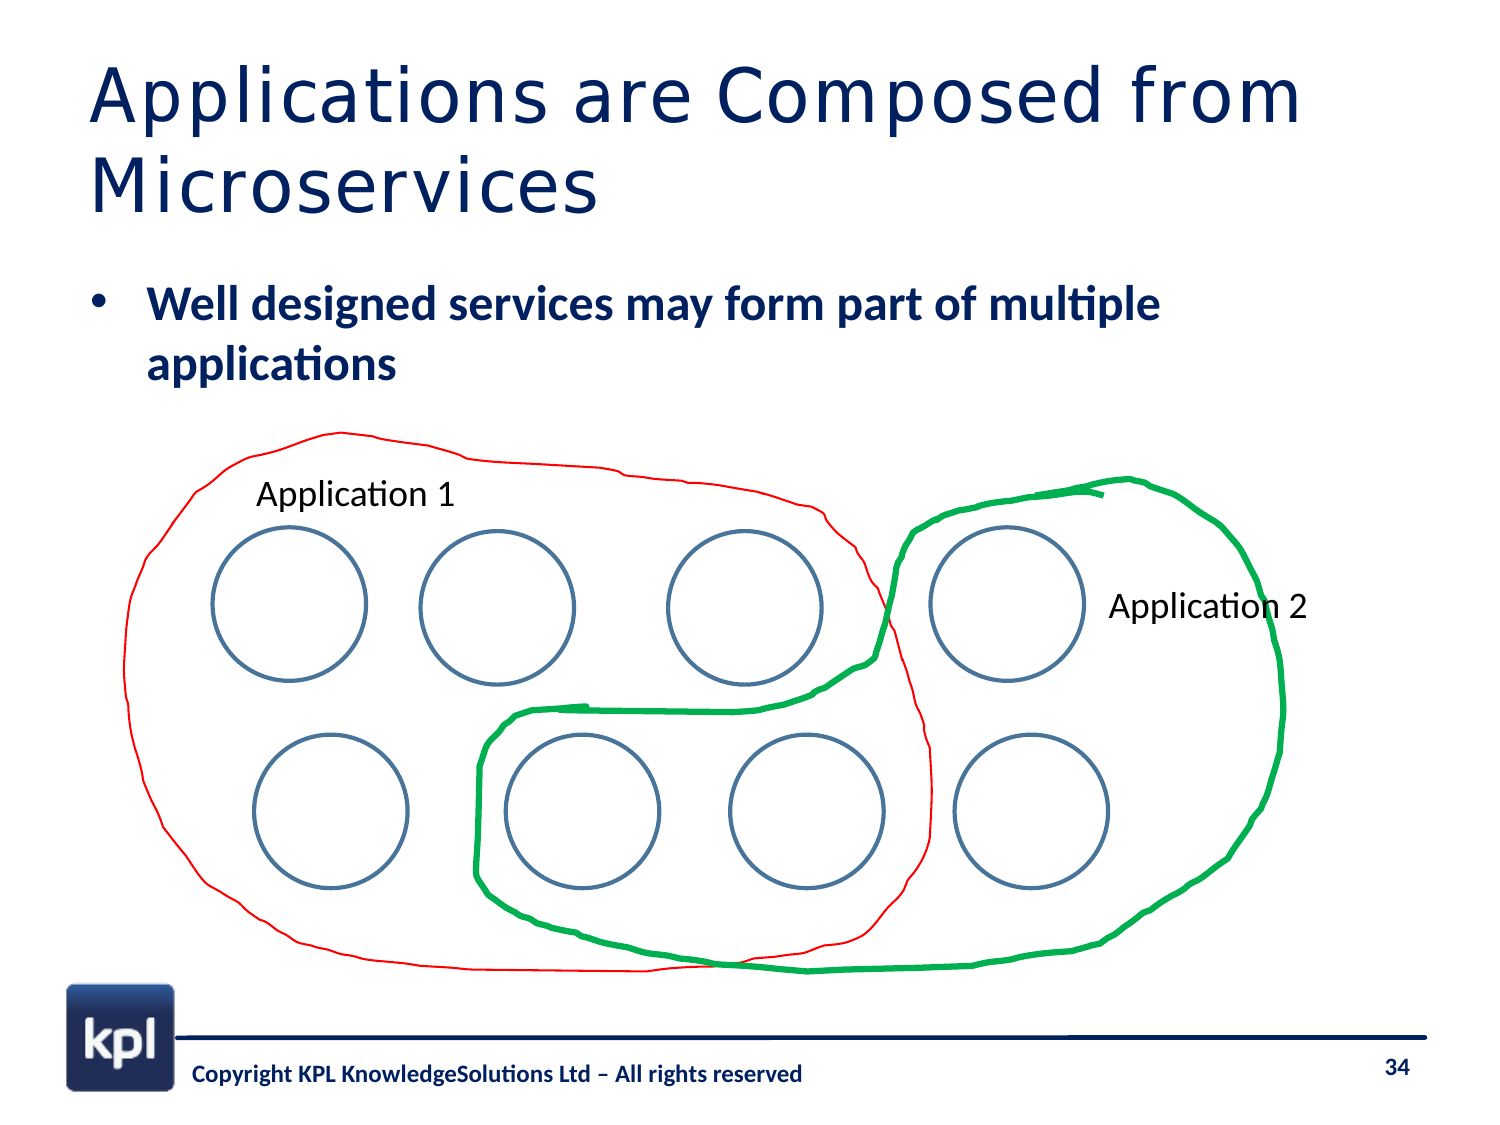

# Applications are Composed from Microservices
Well designed services may form part of multiple applications

Application 1

Application 2

34
Copyright KPL KnowledgeSolutions Ltd – All rights reserved